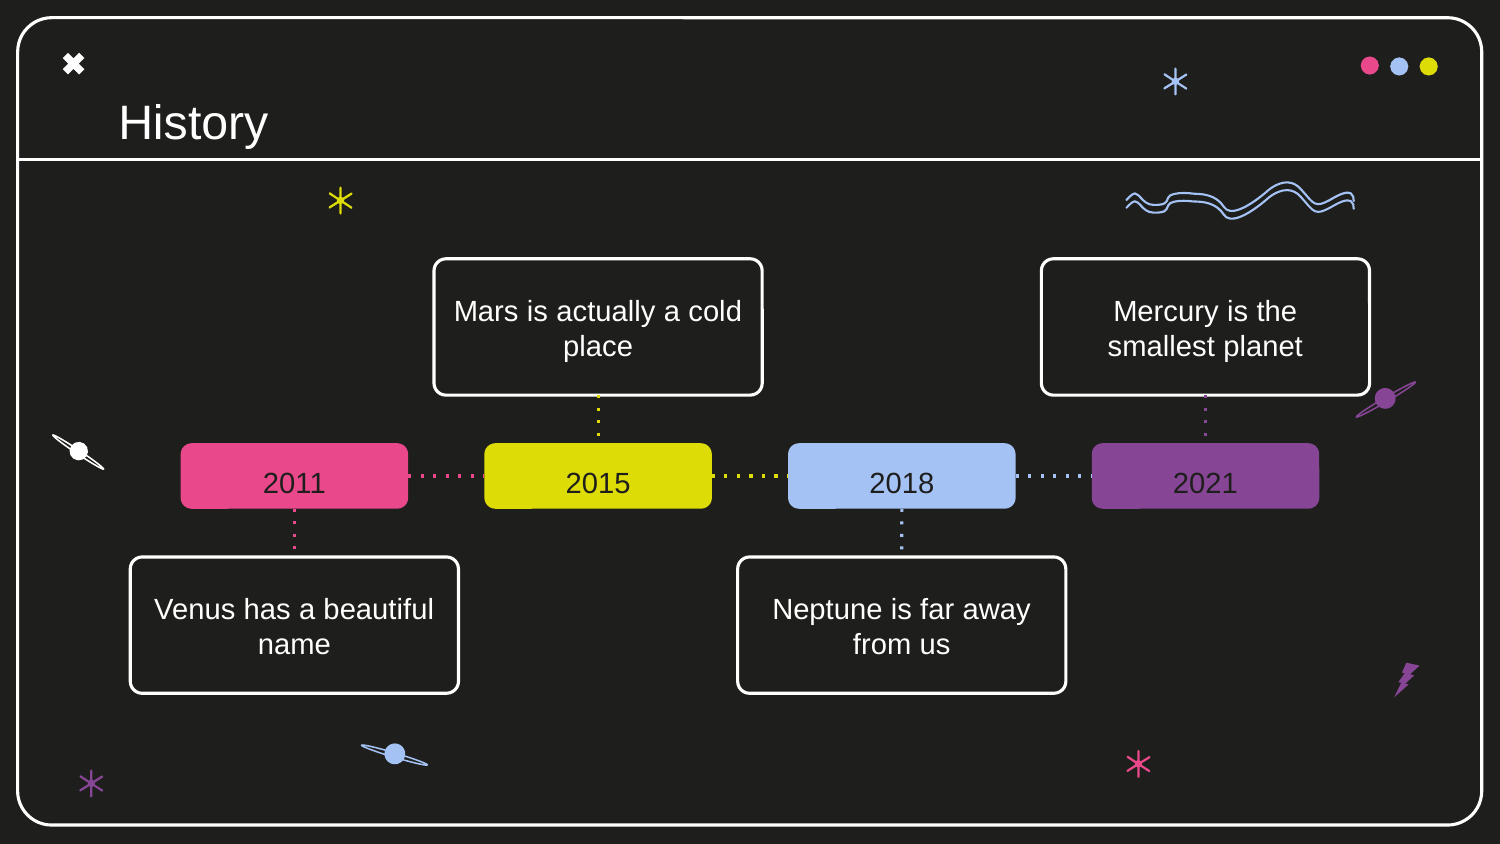

# History

Mars is actually a cold place
Mercury is the smallest planet

2011
2015
2018
2021

Venus has a beautiful name

Neptune is far away from us